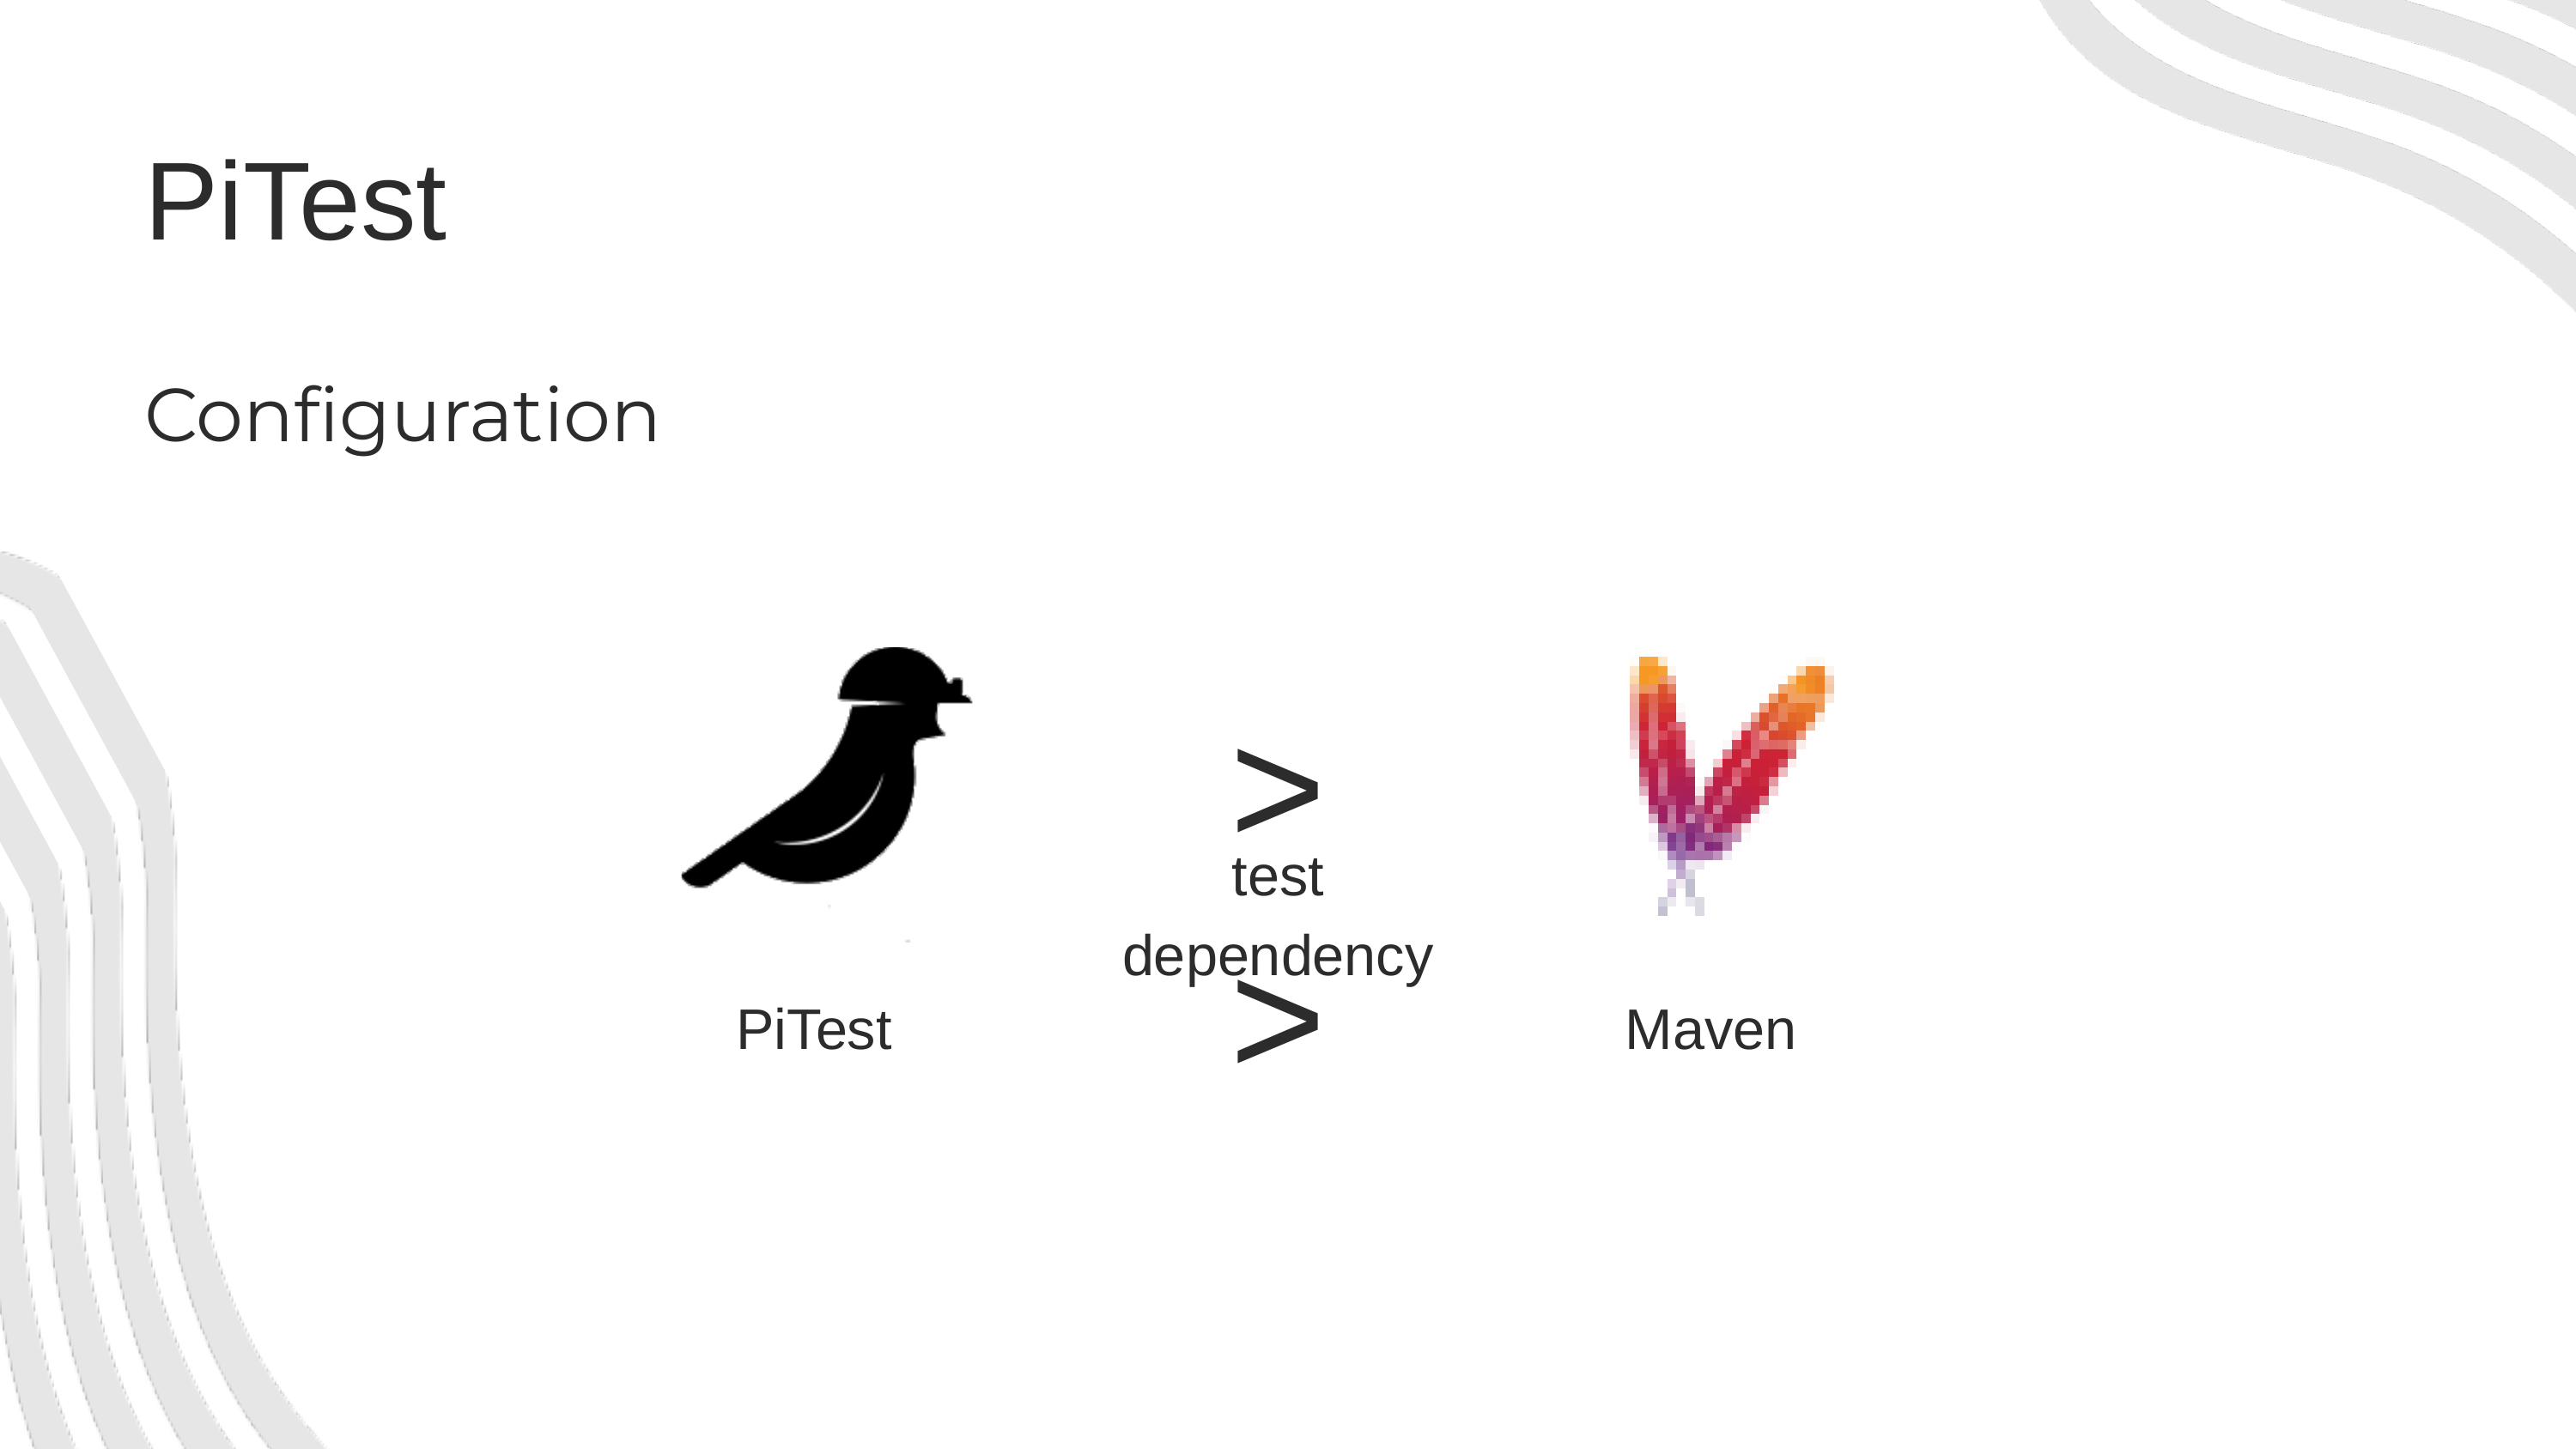

PiTest
Configuration

>>

test
dependency
PiTest
Maven